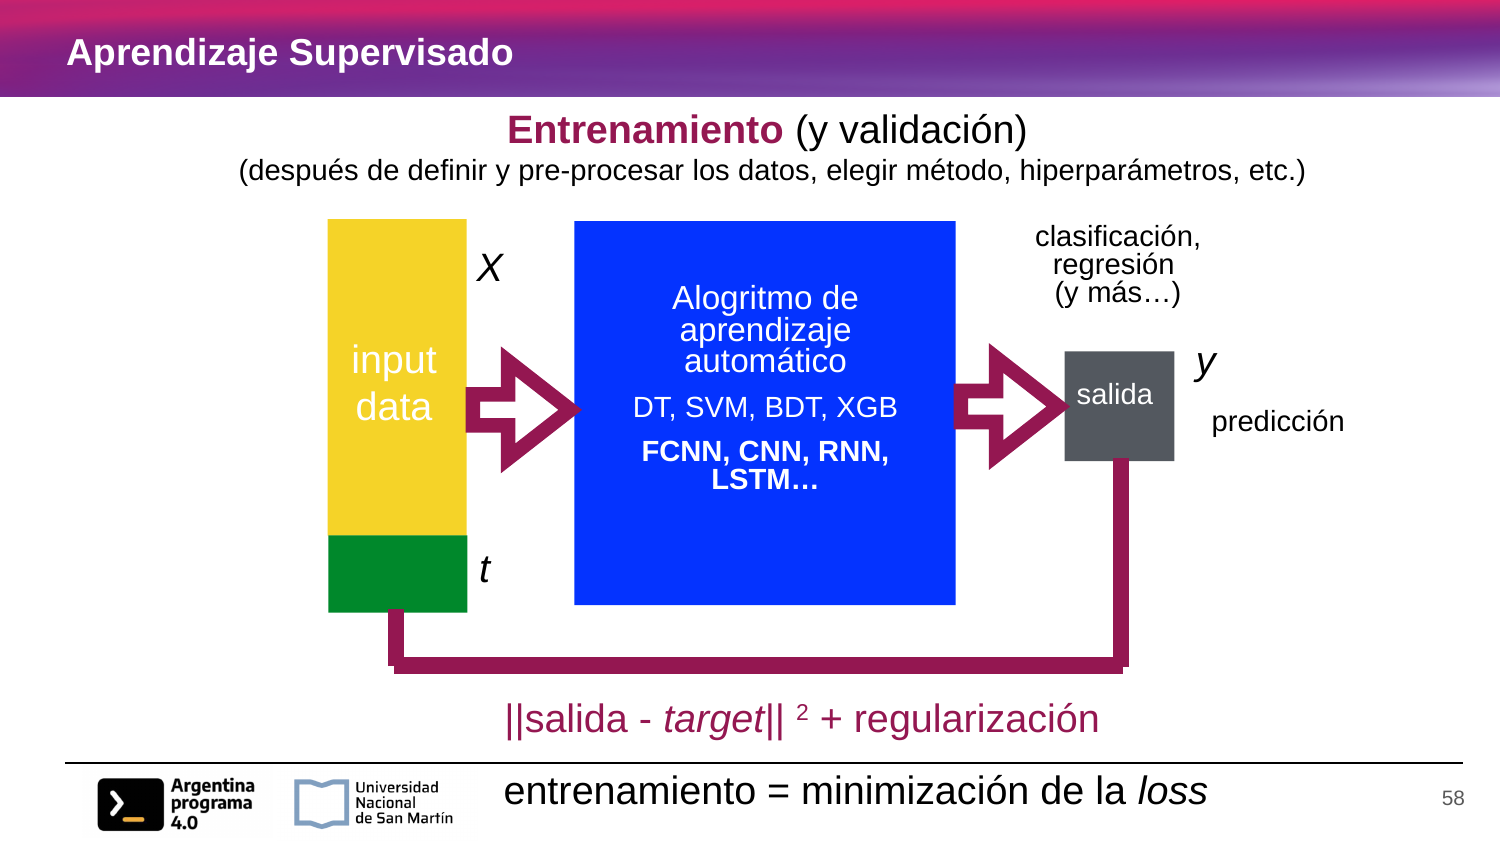

# Aprendizaje Supervisado
Entrenamiento (y validación)
(después de definir y pre-procesar los datos, elegir método, hiperparámetros, etc.)

clasificación,
regresión
(y más…)

X
Alogritmo de aprendizaje automático

DT, SVM, BDT, XGB

FCNN, CNN, RNN, LSTM…
input
data
y

salida
predicción

t
||salida - target|| 2 + regularización
entrenamiento = minimización de la loss
58